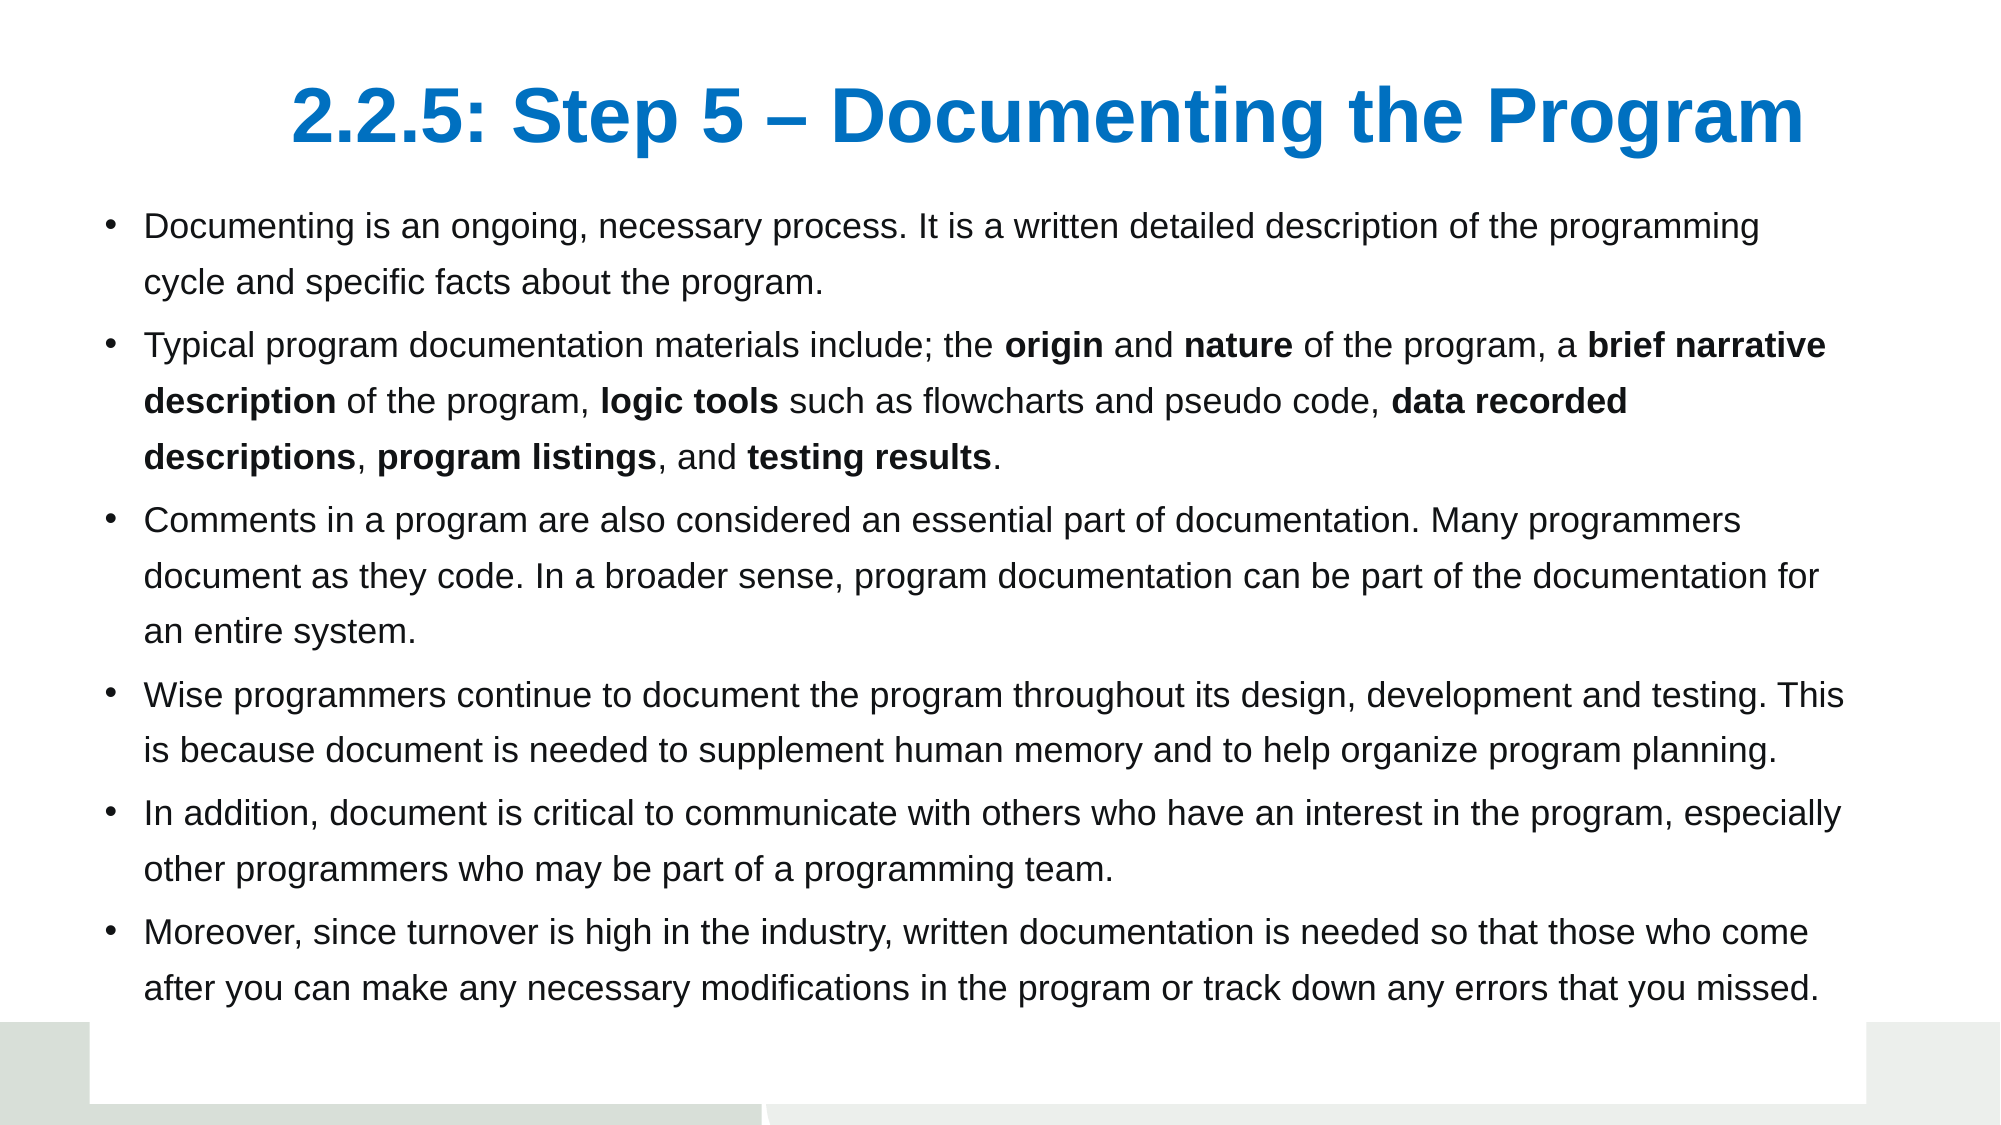

# 2.2.5: Step 5 – Documenting the Program
Documenting is an ongoing, necessary process. It is a written detailed description of the programming cycle and specific facts about the program.
Typical program documentation materials include; the origin and nature of the program, a brief narrative description of the program, logic tools such as flowcharts and pseudo code, data recorded descriptions, program listings, and testing results.
Comments in a program are also considered an essential part of documentation. Many programmers document as they code. In a broader sense, program documentation can be part of the documentation for an entire system.
Wise programmers continue to document the program throughout its design, development and testing. This is because document is needed to supplement human memory and to help organize program planning.
In addition, document is critical to communicate with others who have an interest in the program, especially other programmers who may be part of a programming team.
Moreover, since turnover is high in the industry, written documentation is needed so that those who come after you can make any necessary modifications in the program or track down any errors that you missed.